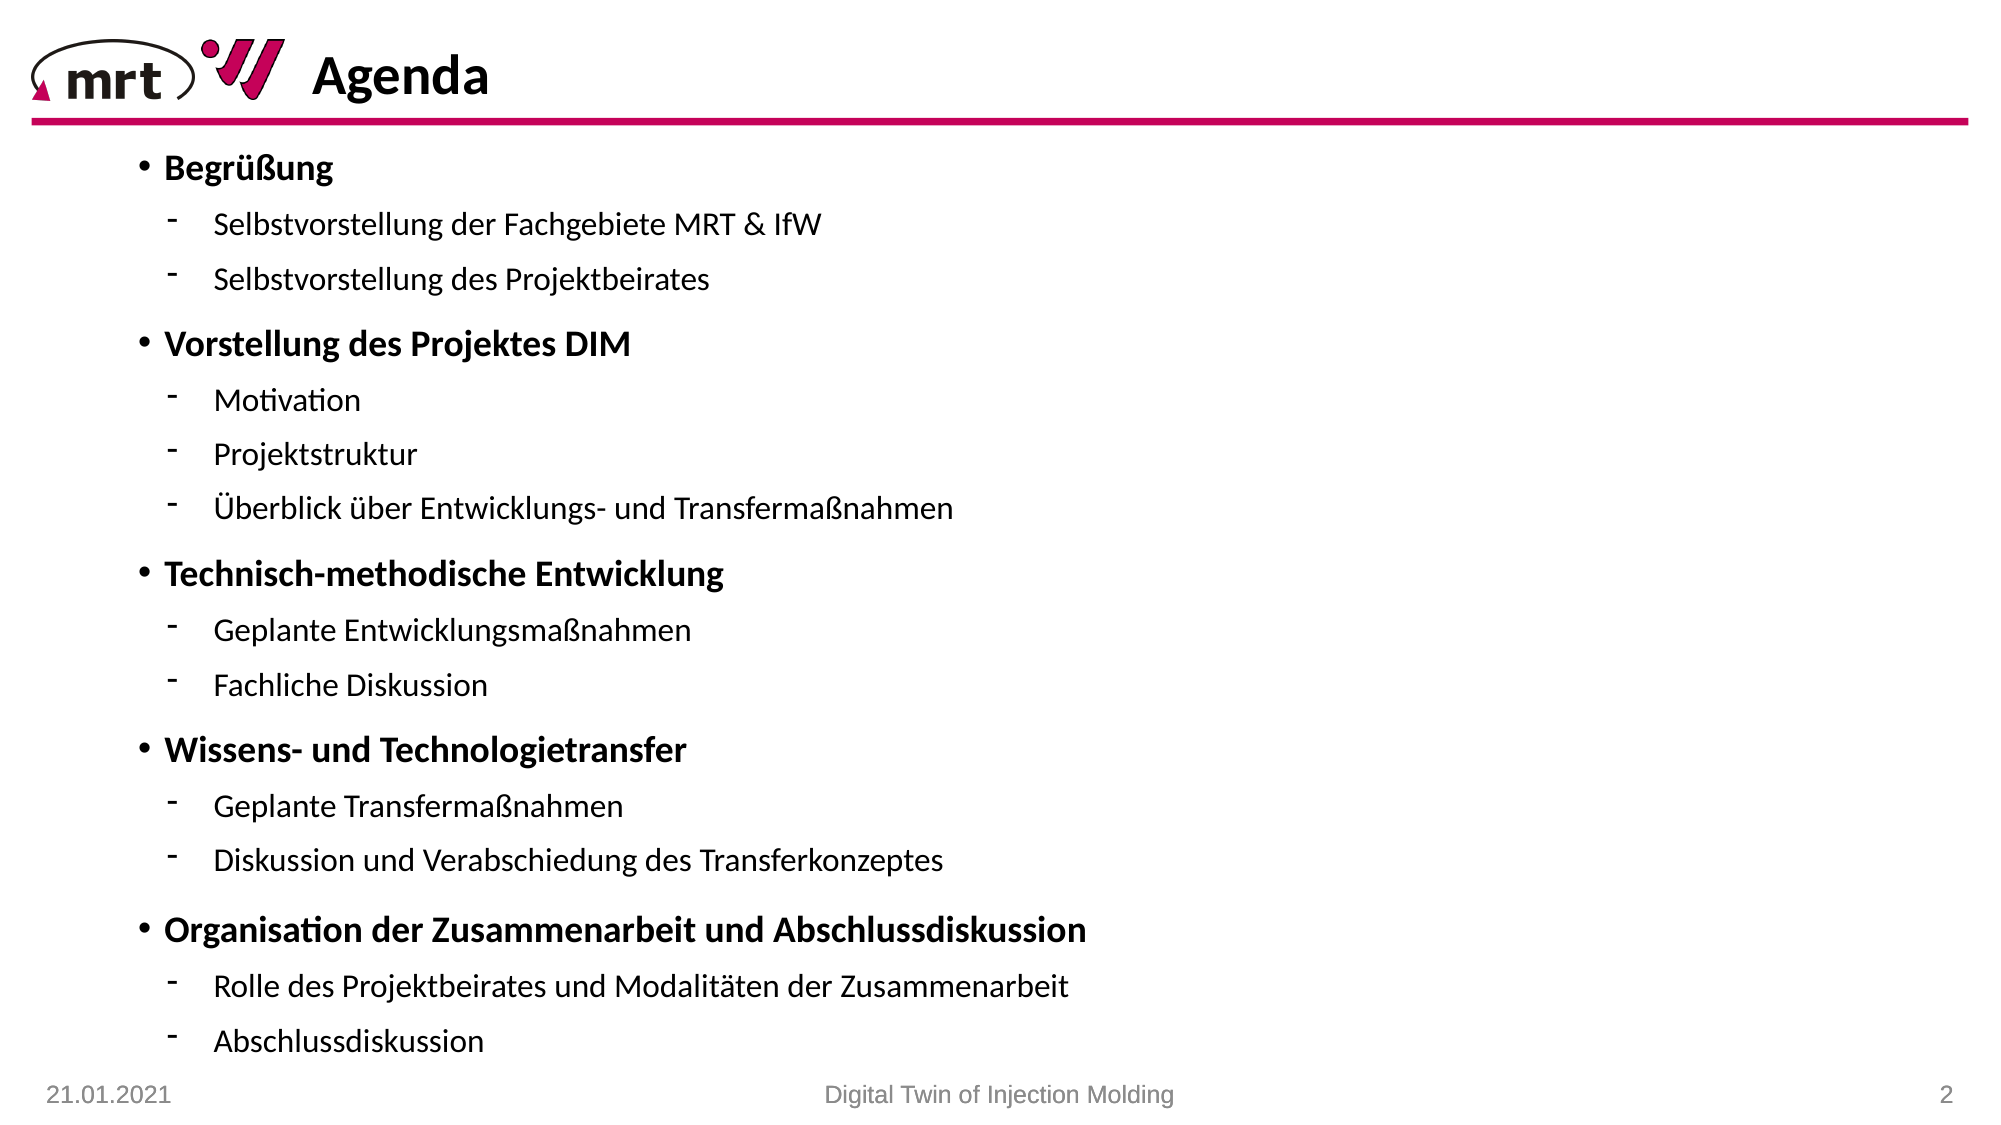

Agenda
Begrüßung
Selbstvorstellung der Fachgebiete MRT & IfW
Selbstvorstellung des Projektbeirates
Vorstellung des Projektes DIM
Motivation
Projektstruktur
Überblick über Entwicklungs- und Transfermaßnahmen
Technisch-methodische Entwicklung
Geplante Entwicklungsmaßnahmen
Fachliche Diskussion
Wissens- und Technologietransfer
Geplante Transfermaßnahmen
Diskussion und Verabschiedung des Transferkonzeptes
Organisation der Zusammenarbeit und Abschlussdiskussion
Rolle des Projektbeirates und Modalitäten der Zusammenarbeit
Abschlussdiskussion
21.01.2021
21.01.2021
Digital Twin of Injection Molding
Digital Twin of Injection Molding
 2
 2